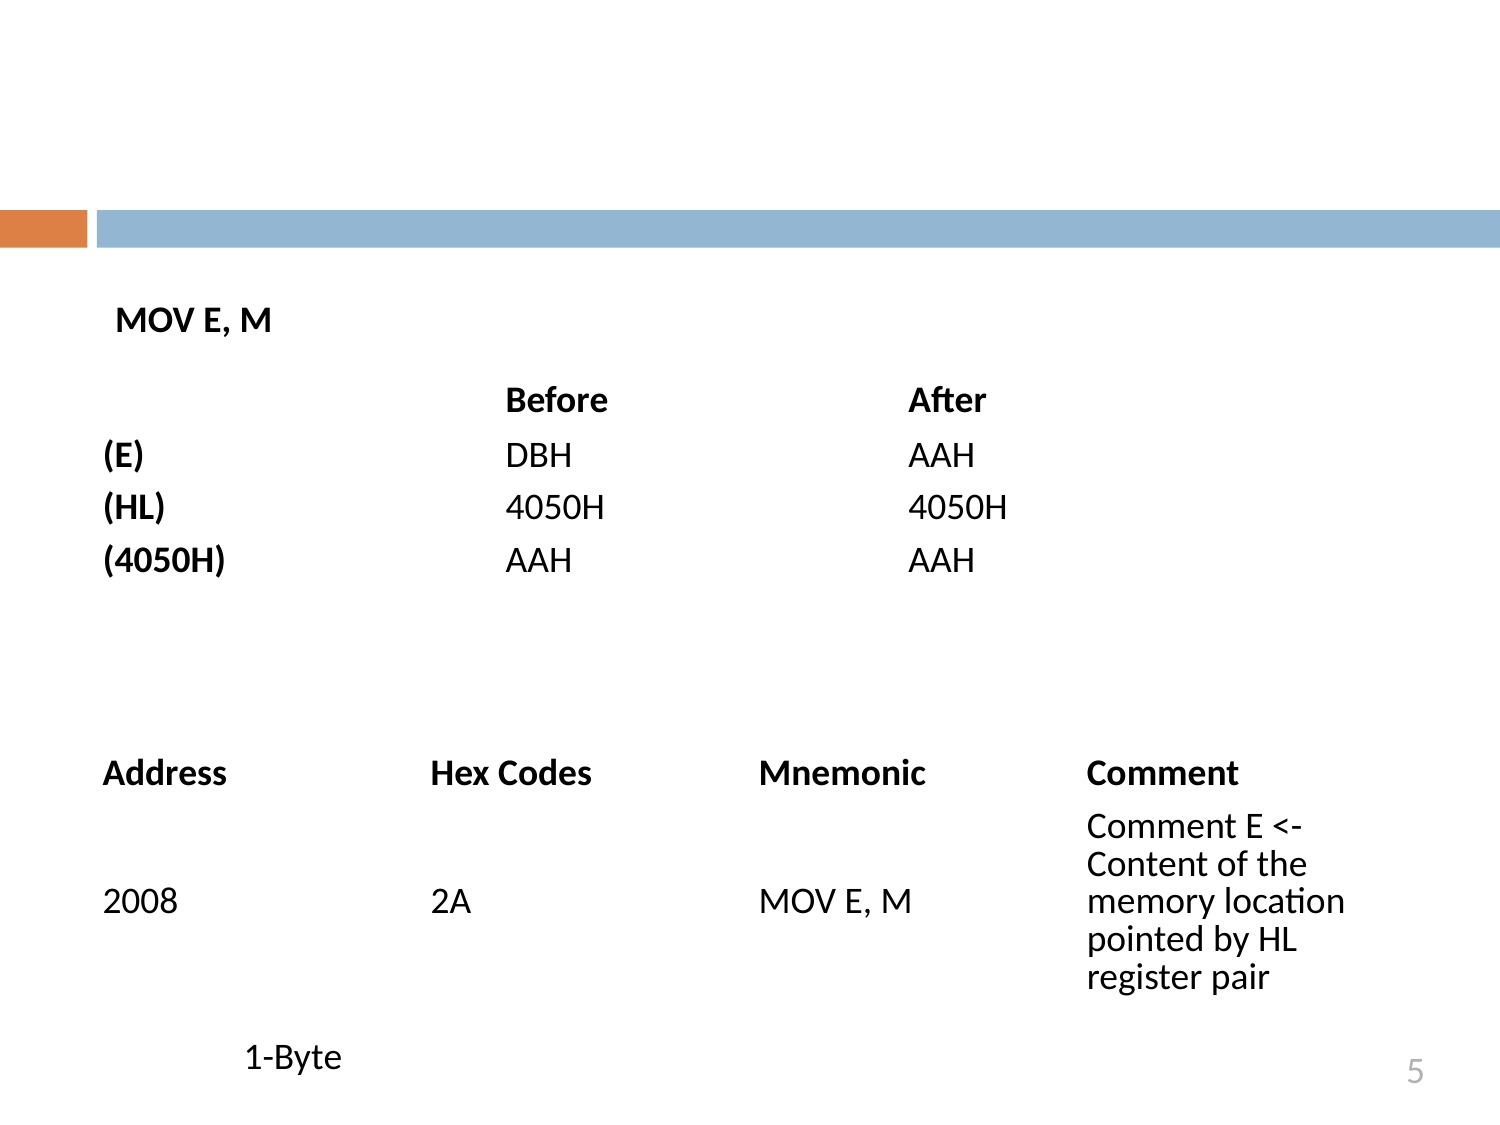

MOV E, M
|  | Before | After |
| --- | --- | --- |
| (E) | DBH | AAH |
| (HL) | 4050H | 4050H |
| (4050H) | AAH | AAH |
| Address | Hex Codes | Mnemonic | Comment |
| --- | --- | --- | --- |
| 2008 | 2A | MOV E, M | Comment E <- Content of the memory location pointed by HL register pair |
1-Byte
5